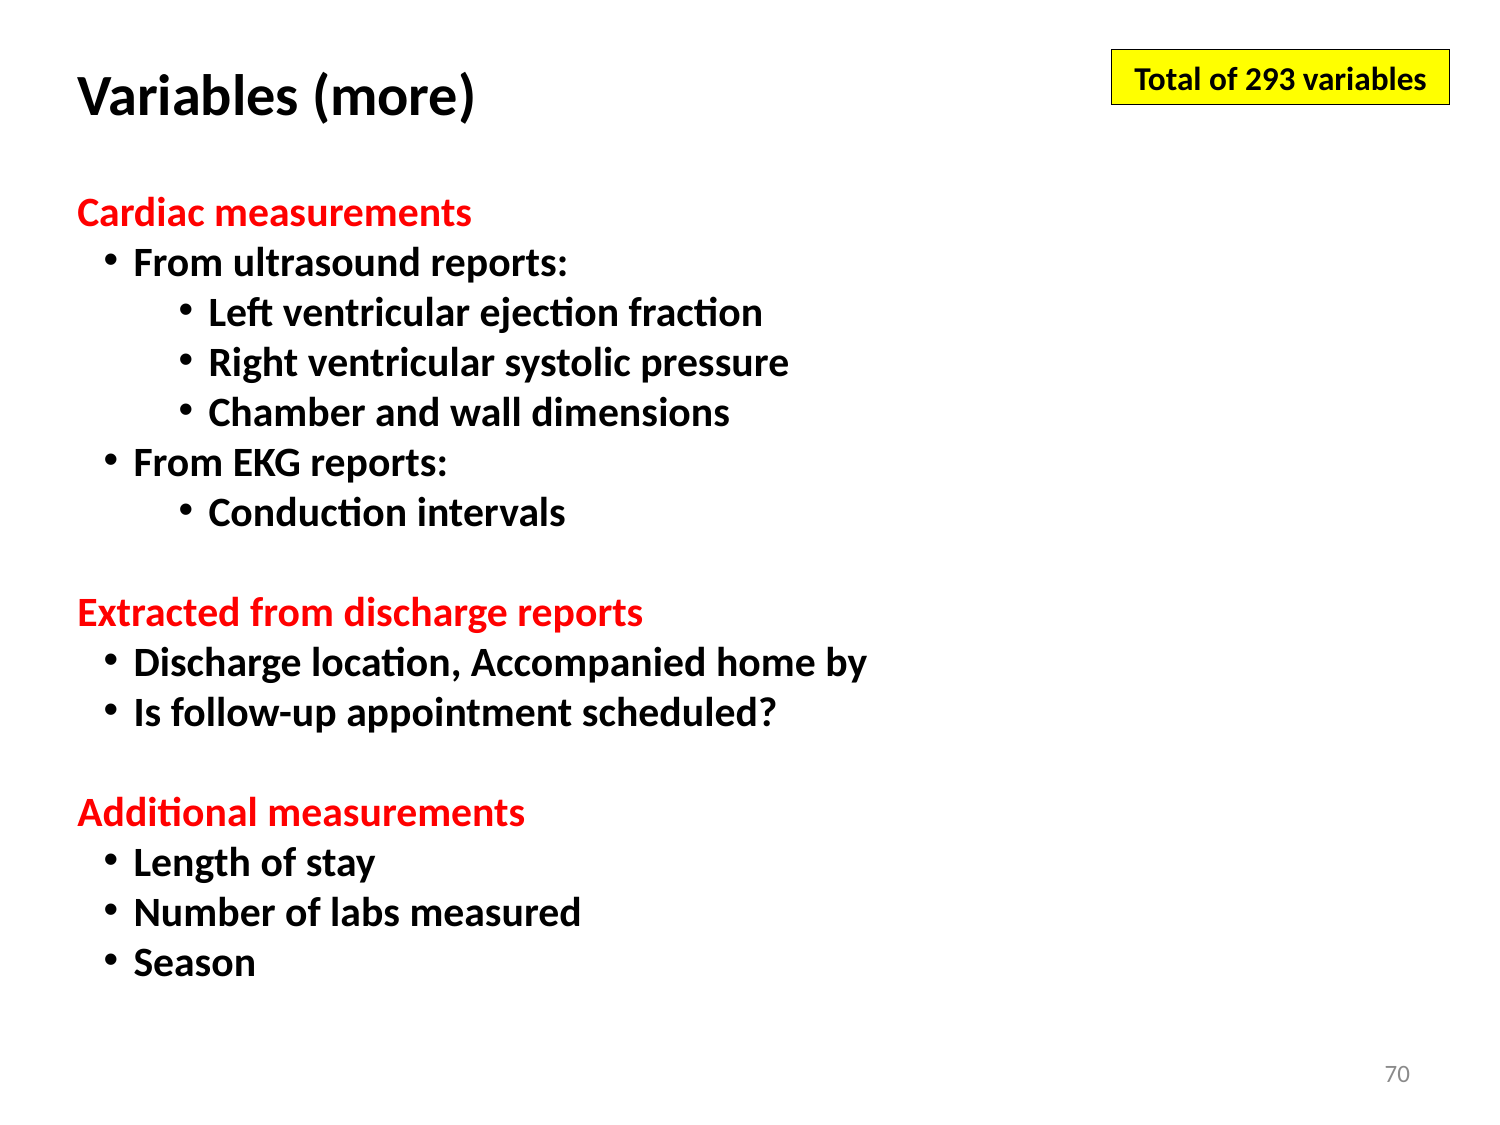

Variables (more)
Total of 293 variables
Cardiac measurements
From ultrasound reports:
Left ventricular ejection fraction
Right ventricular systolic pressure
Chamber and wall dimensions
From EKG reports:
Conduction intervals

Extracted from discharge reports
Discharge location, Accompanied home by
Is follow-up appointment scheduled?

Additional measurements
Length of stay
Number of labs measured
Season
70